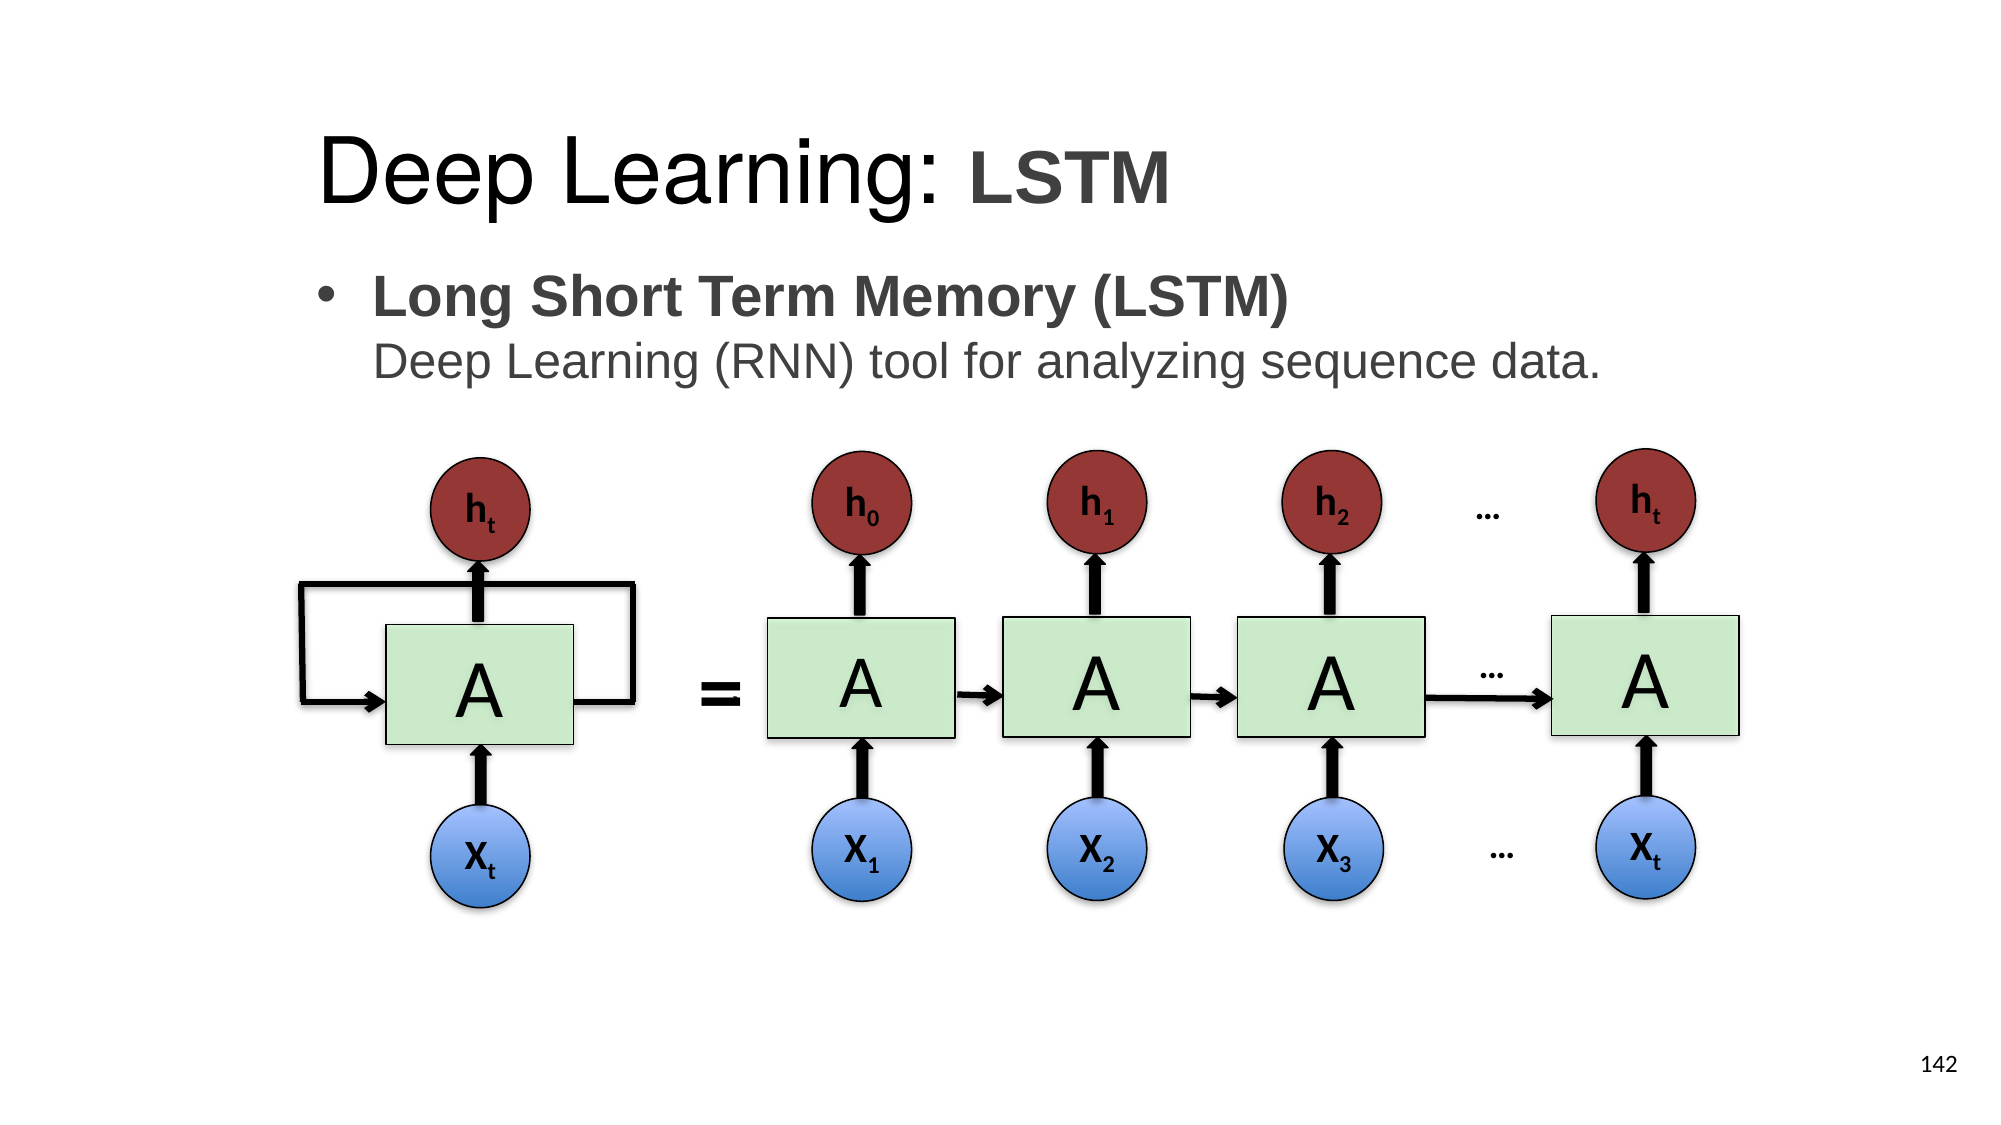

# Deep Learning: LSTM
Long Short Term Memory (LSTM)
Deep Learning (RNN) tool for analyzing sequence data.
ht
h1
h2
h0
ht
…

A
A
A
A
A
=
…
`

Xt
X2
X3
X1
Xt
…
142